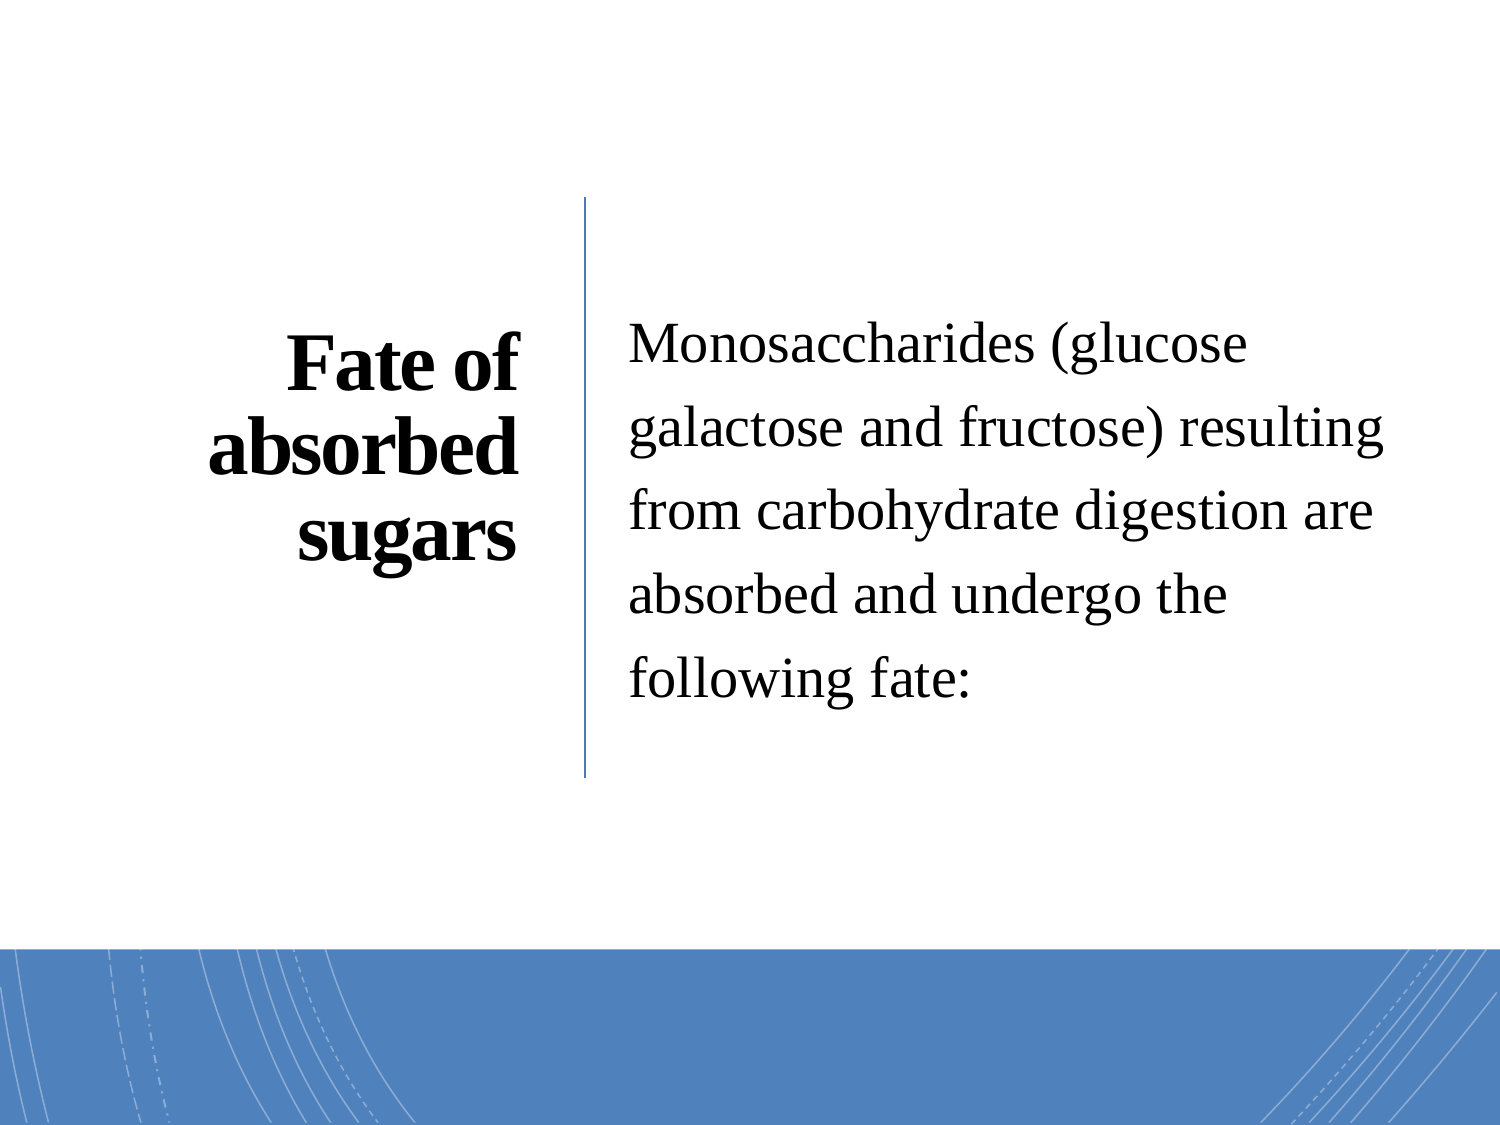

# Fate of absorbed sugars
Monosaccharides (glucose galactose and fructose) resulting from carbohydrate digestion are absorbed and undergo the following fate: